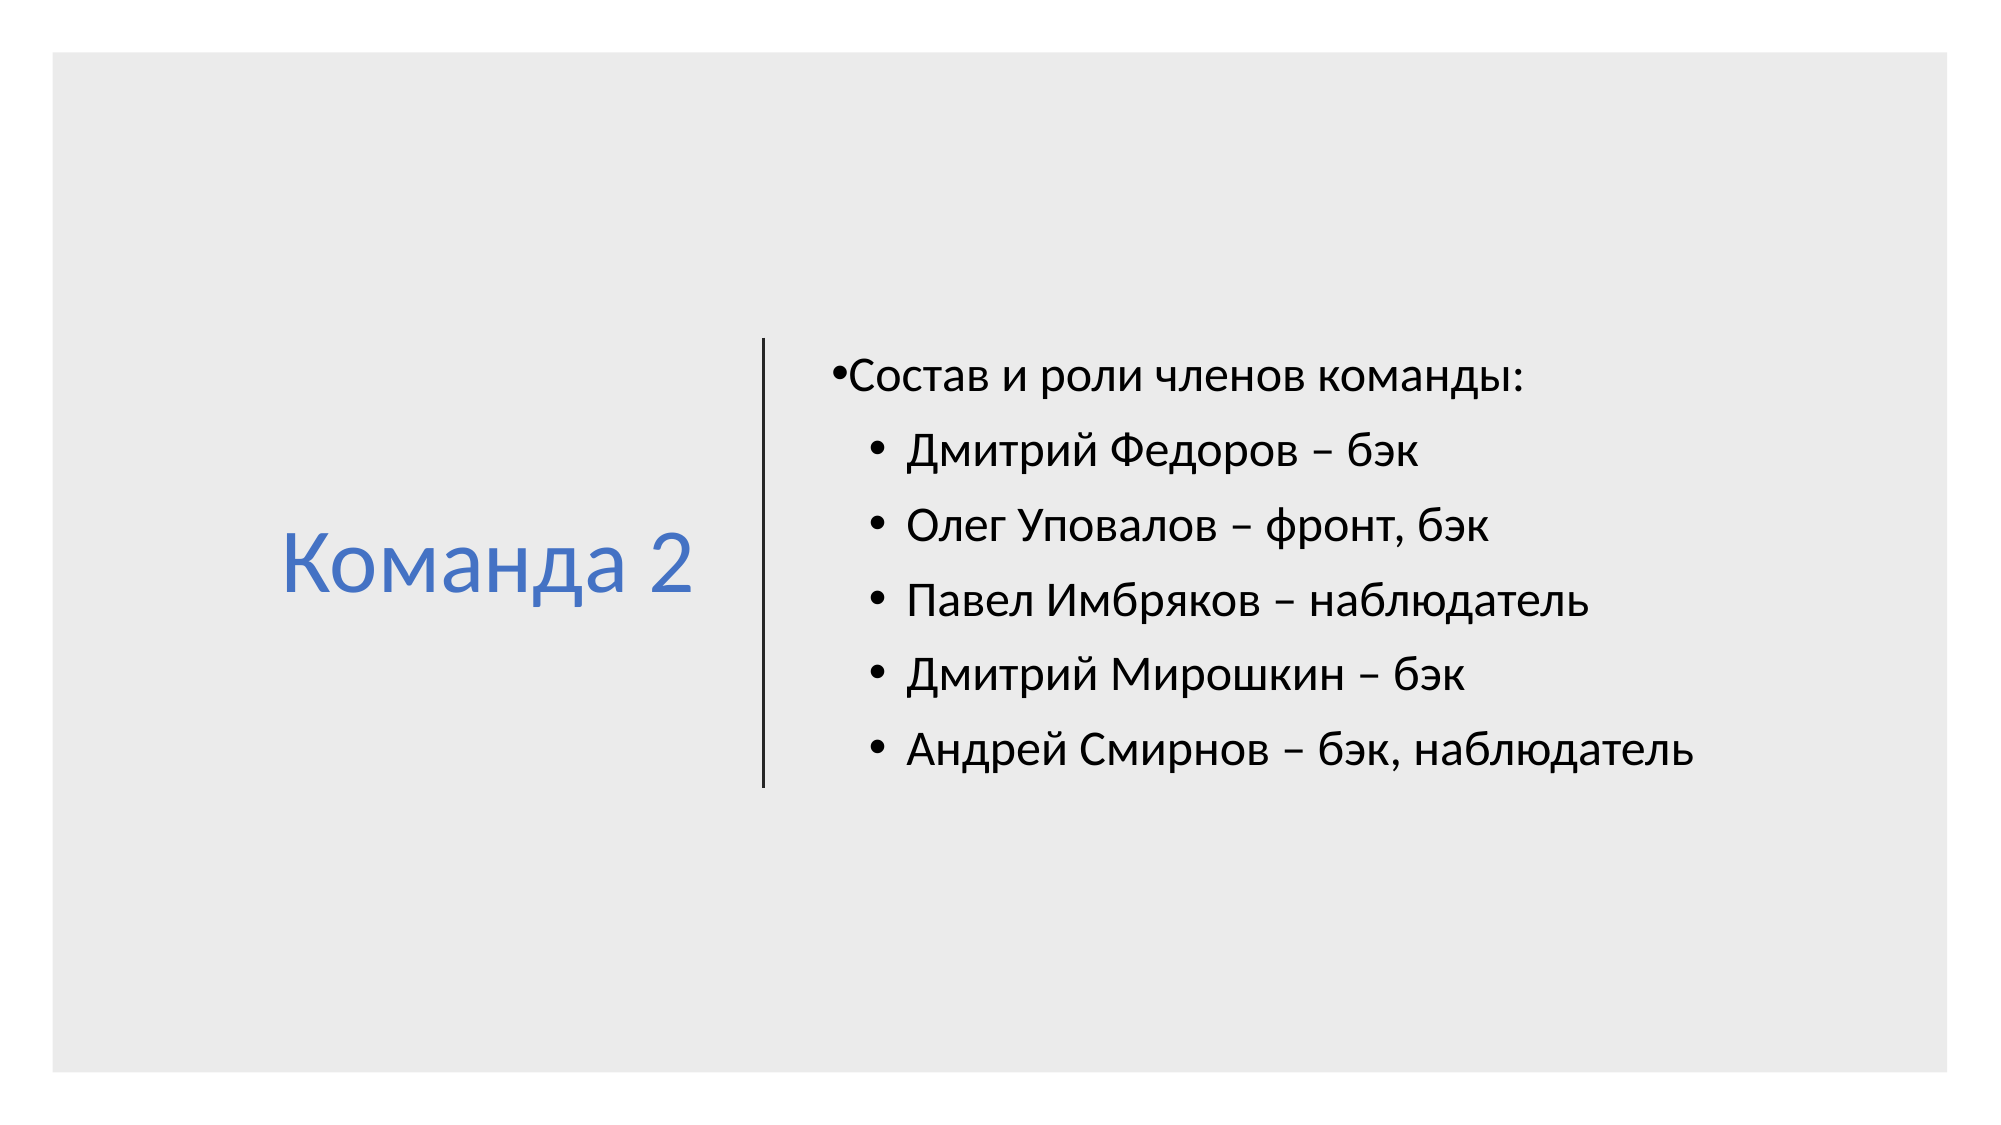

# Команда 2
Состав и роли членов команды:
Дмитрий Федоров – бэк
Олег Уповалов – фронт, бэк
Павел Имбряков – наблюдатель
Дмитрий Мирошкин – бэк
Андрей Смирнов – бэк, наблюдатель